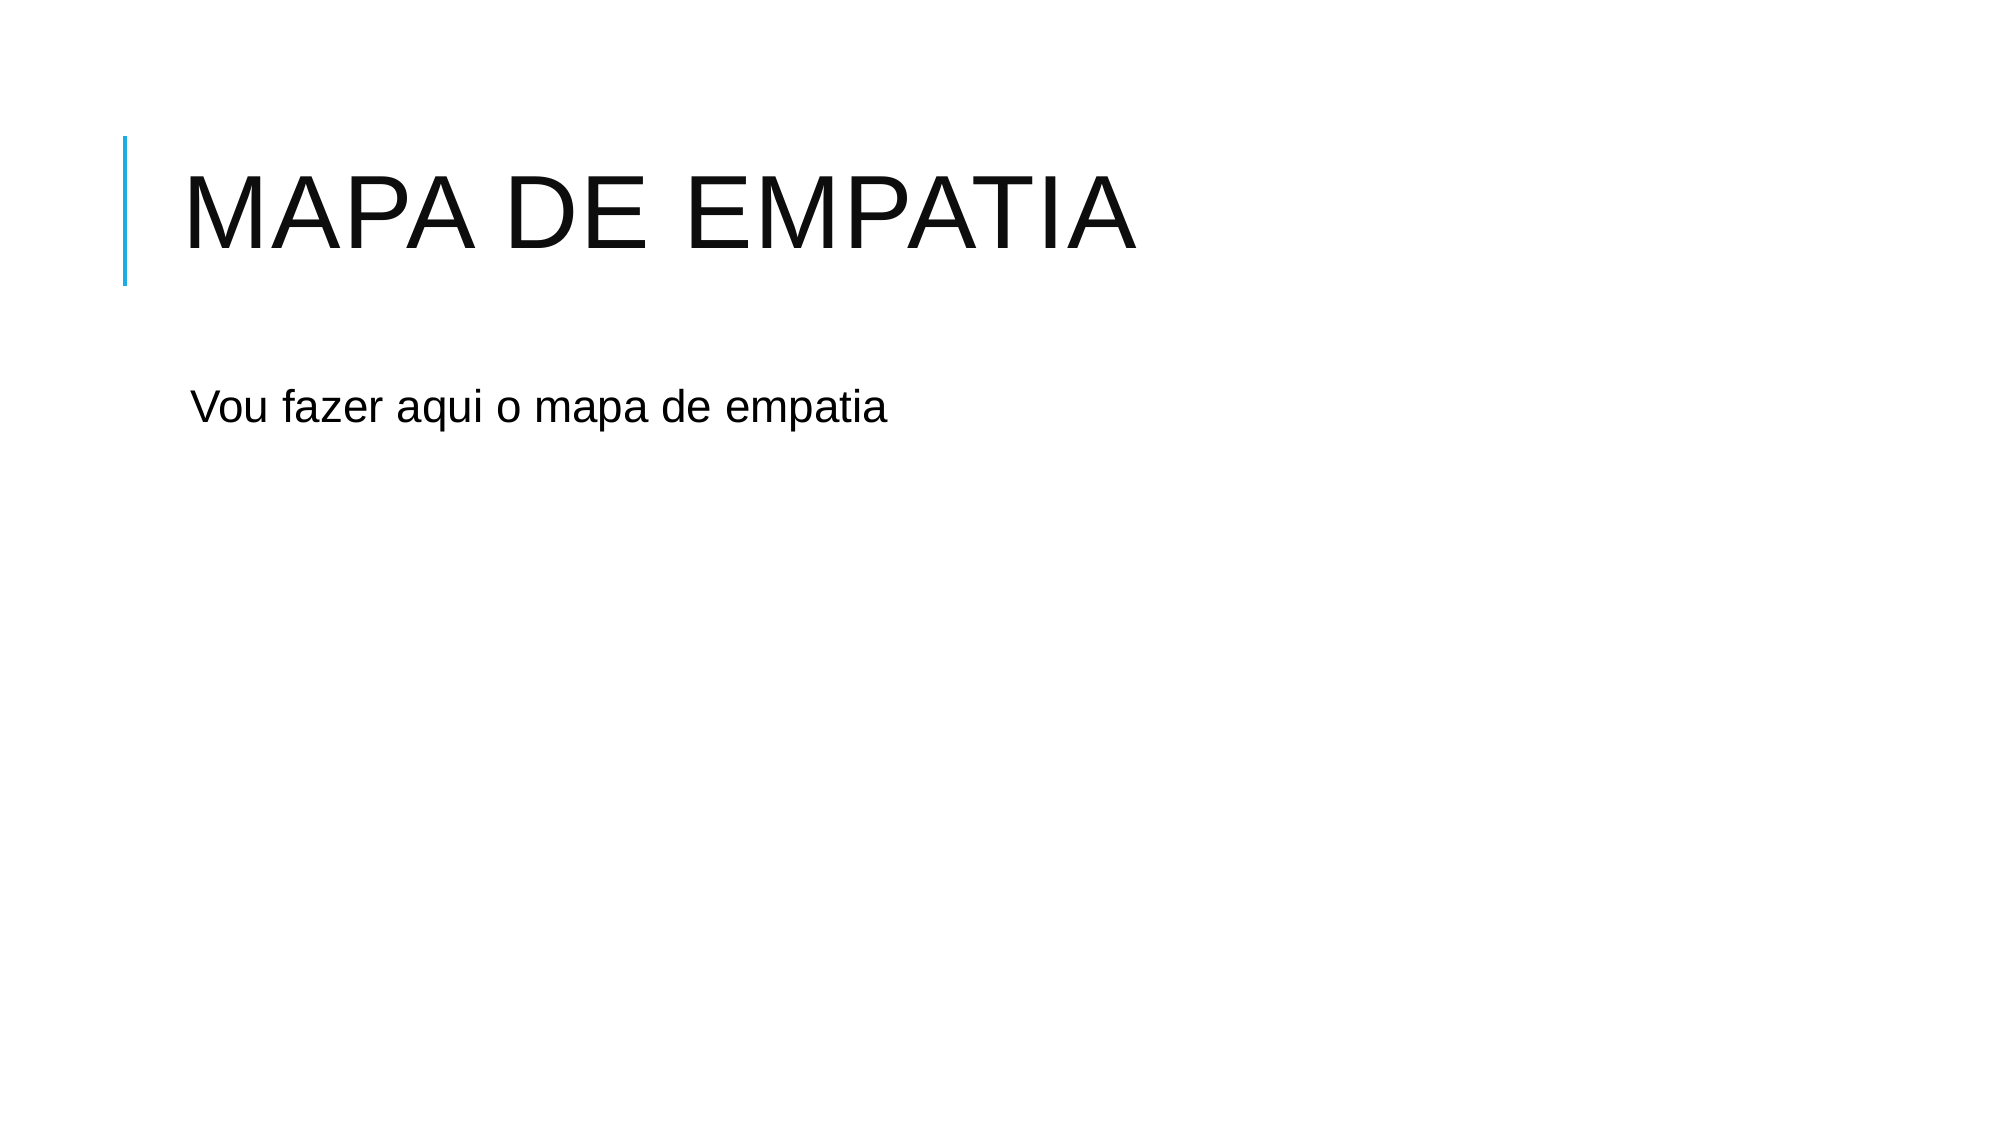

# Mapa de empatia
Vou fazer aqui o mapa de empatia